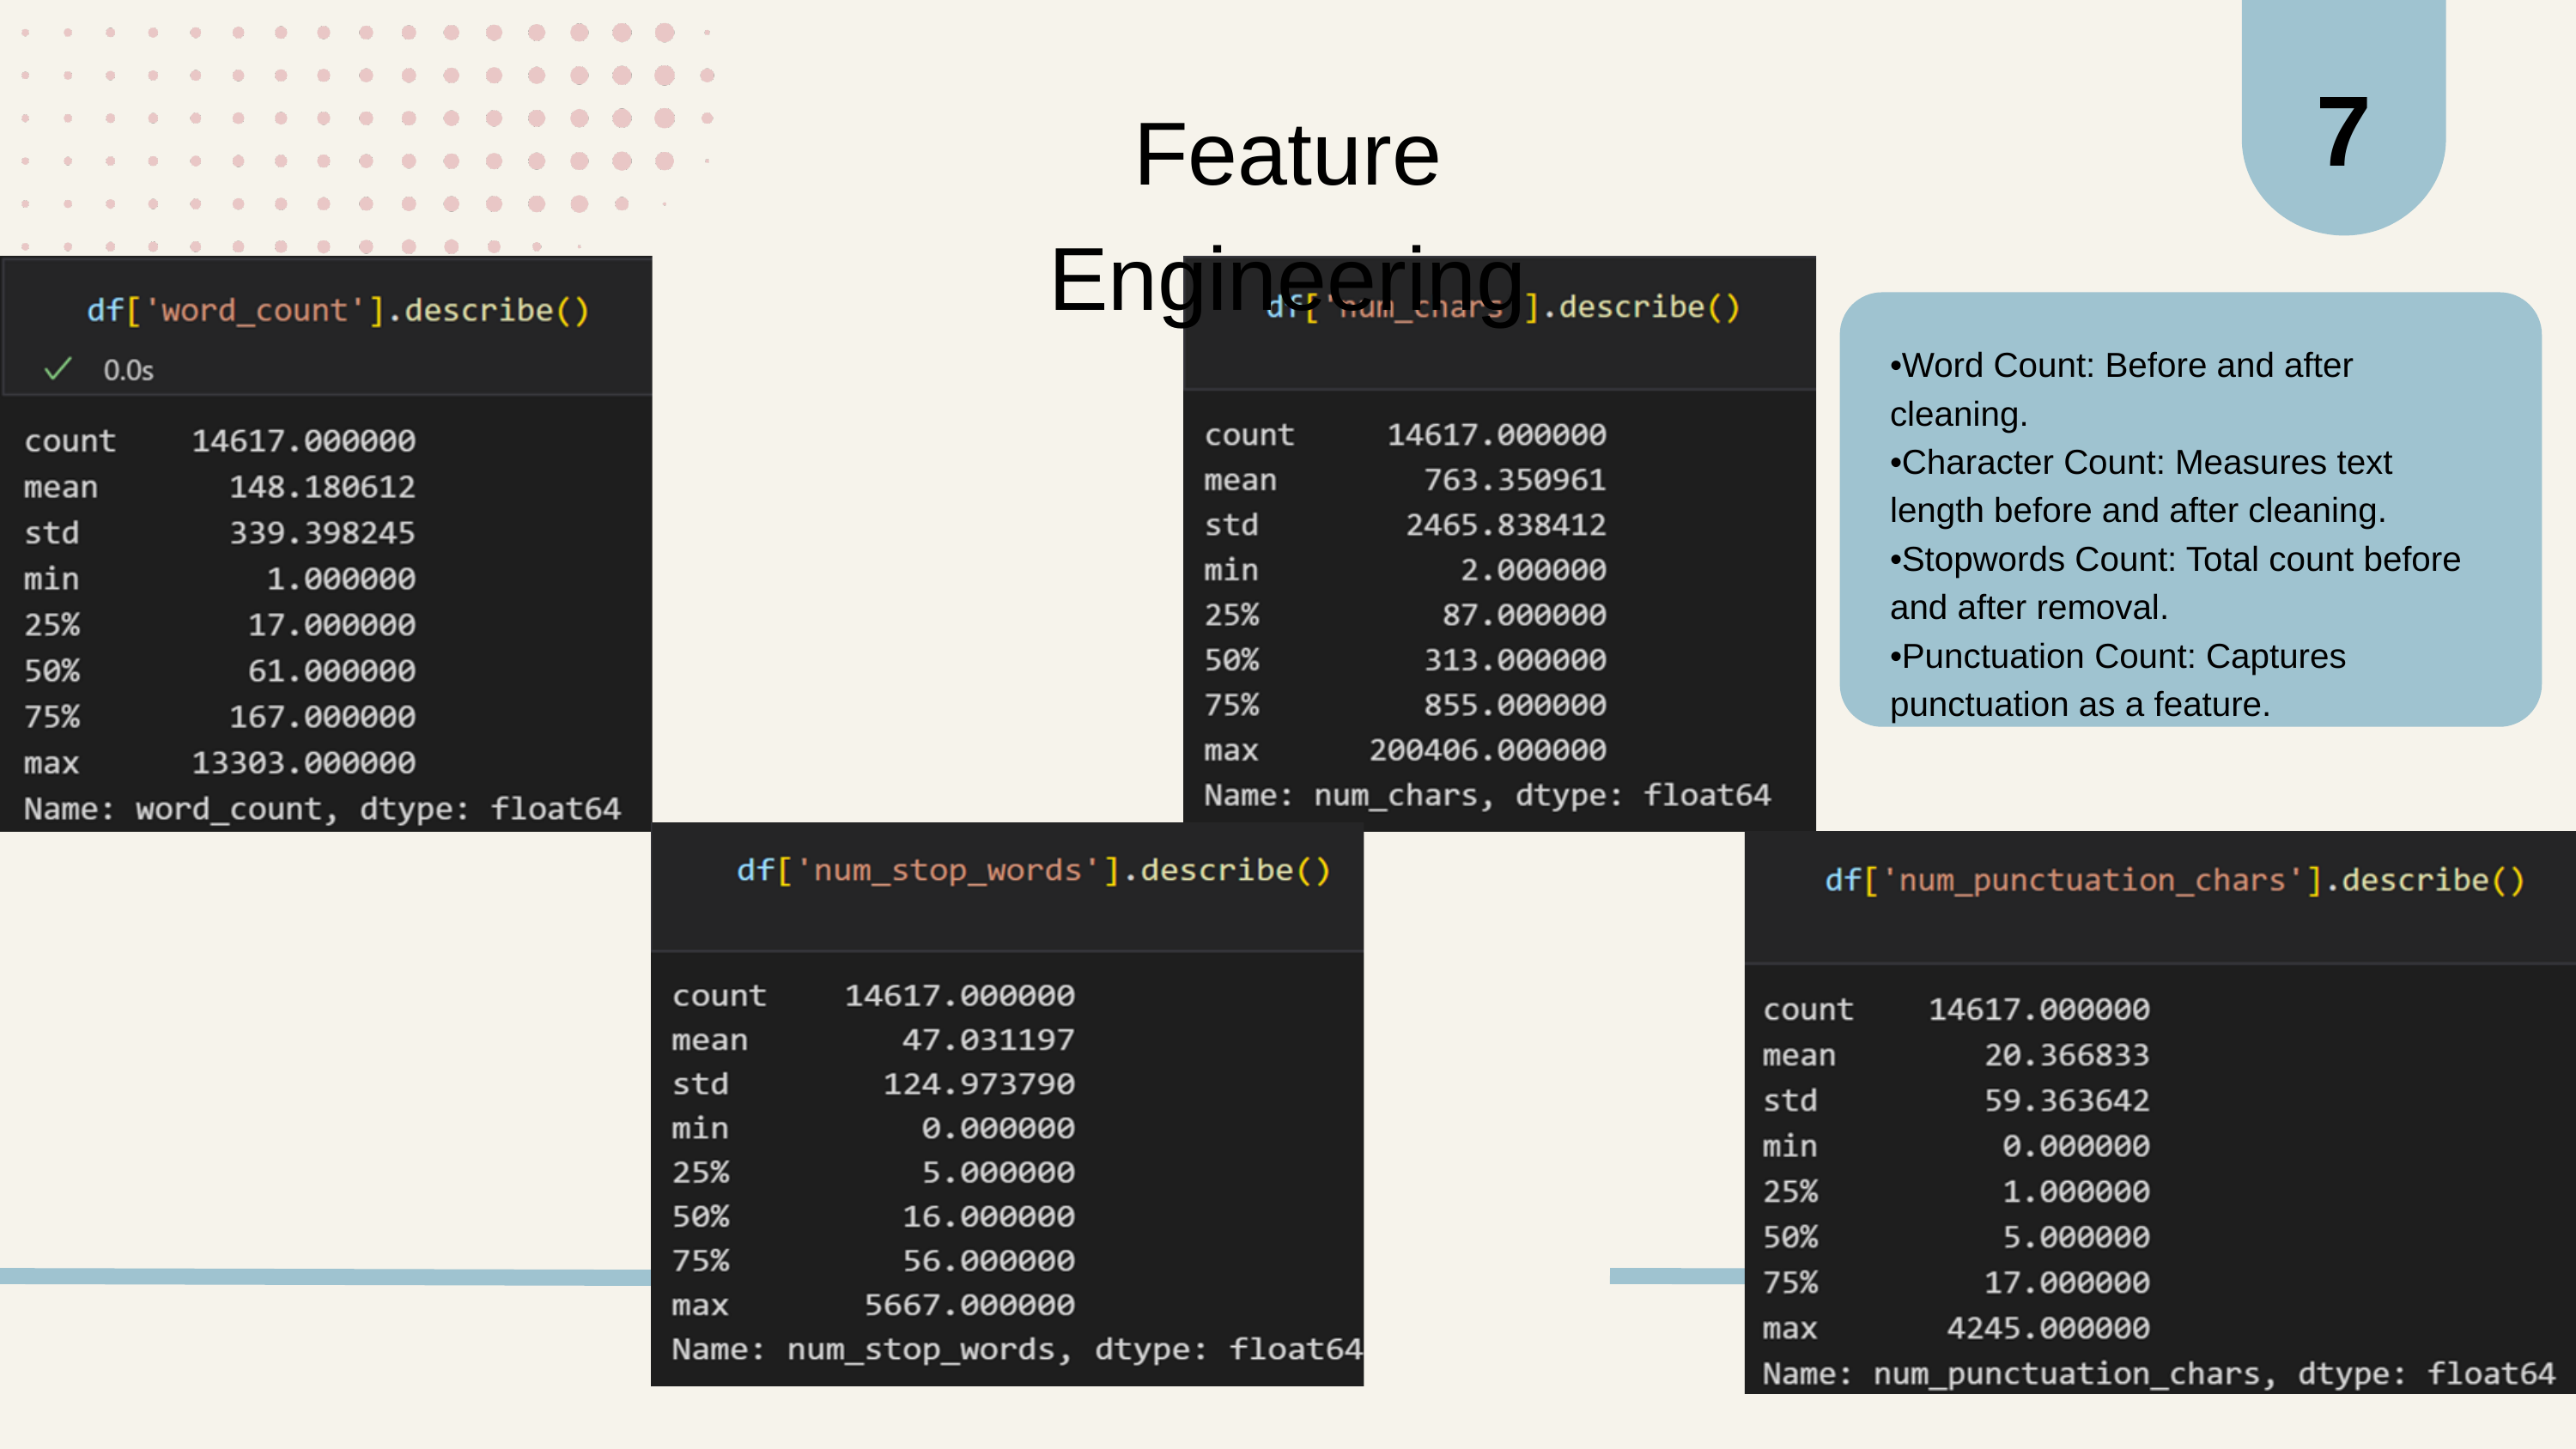

7

Feature Engineering

•Word Count: Before and after cleaning.
•Character Count: Measures text length before and after cleaning.
•Stopwords Count: Total count before and after removal.
•Punctuation Count: Captures punctuation as a feature.